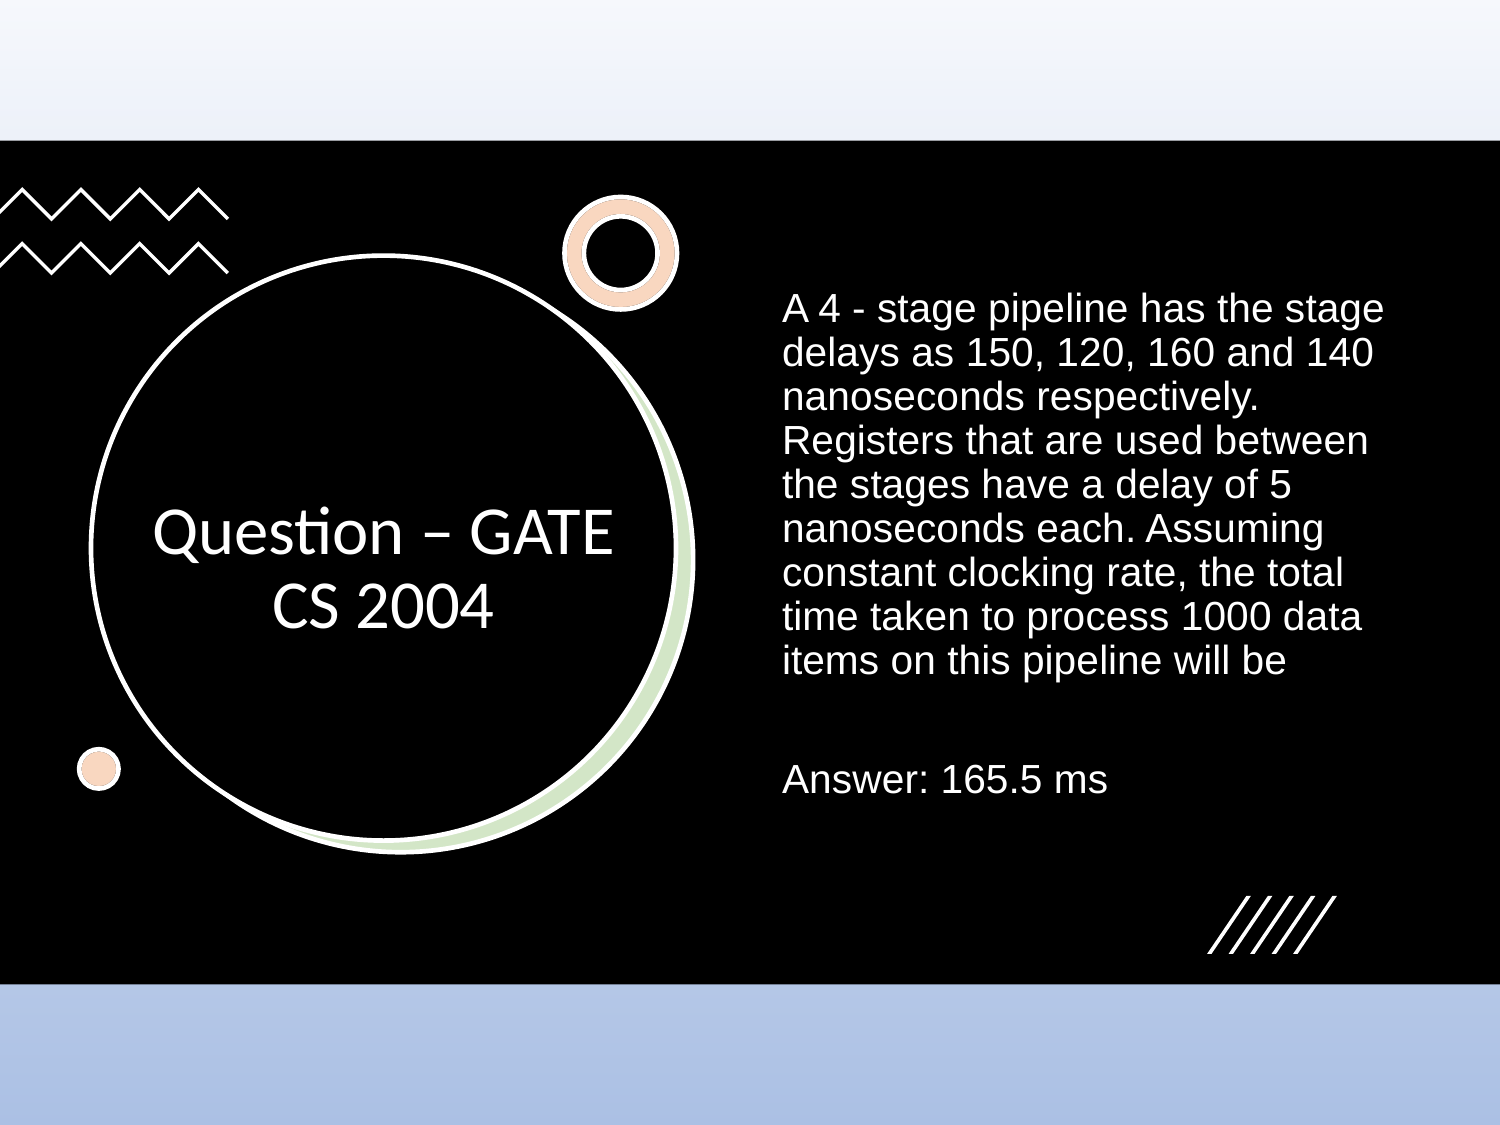

A 4 - stage pipeline has the stage delays as 150, 120, 160 and 140 nanoseconds respectively. Registers that are used between the stages have a delay of 5 nanoseconds each. Assuming constant clocking rate, the total time taken to process 1000 data items on this pipeline will be

Answer: 165.5 ms
# Question – GATE CS 2004